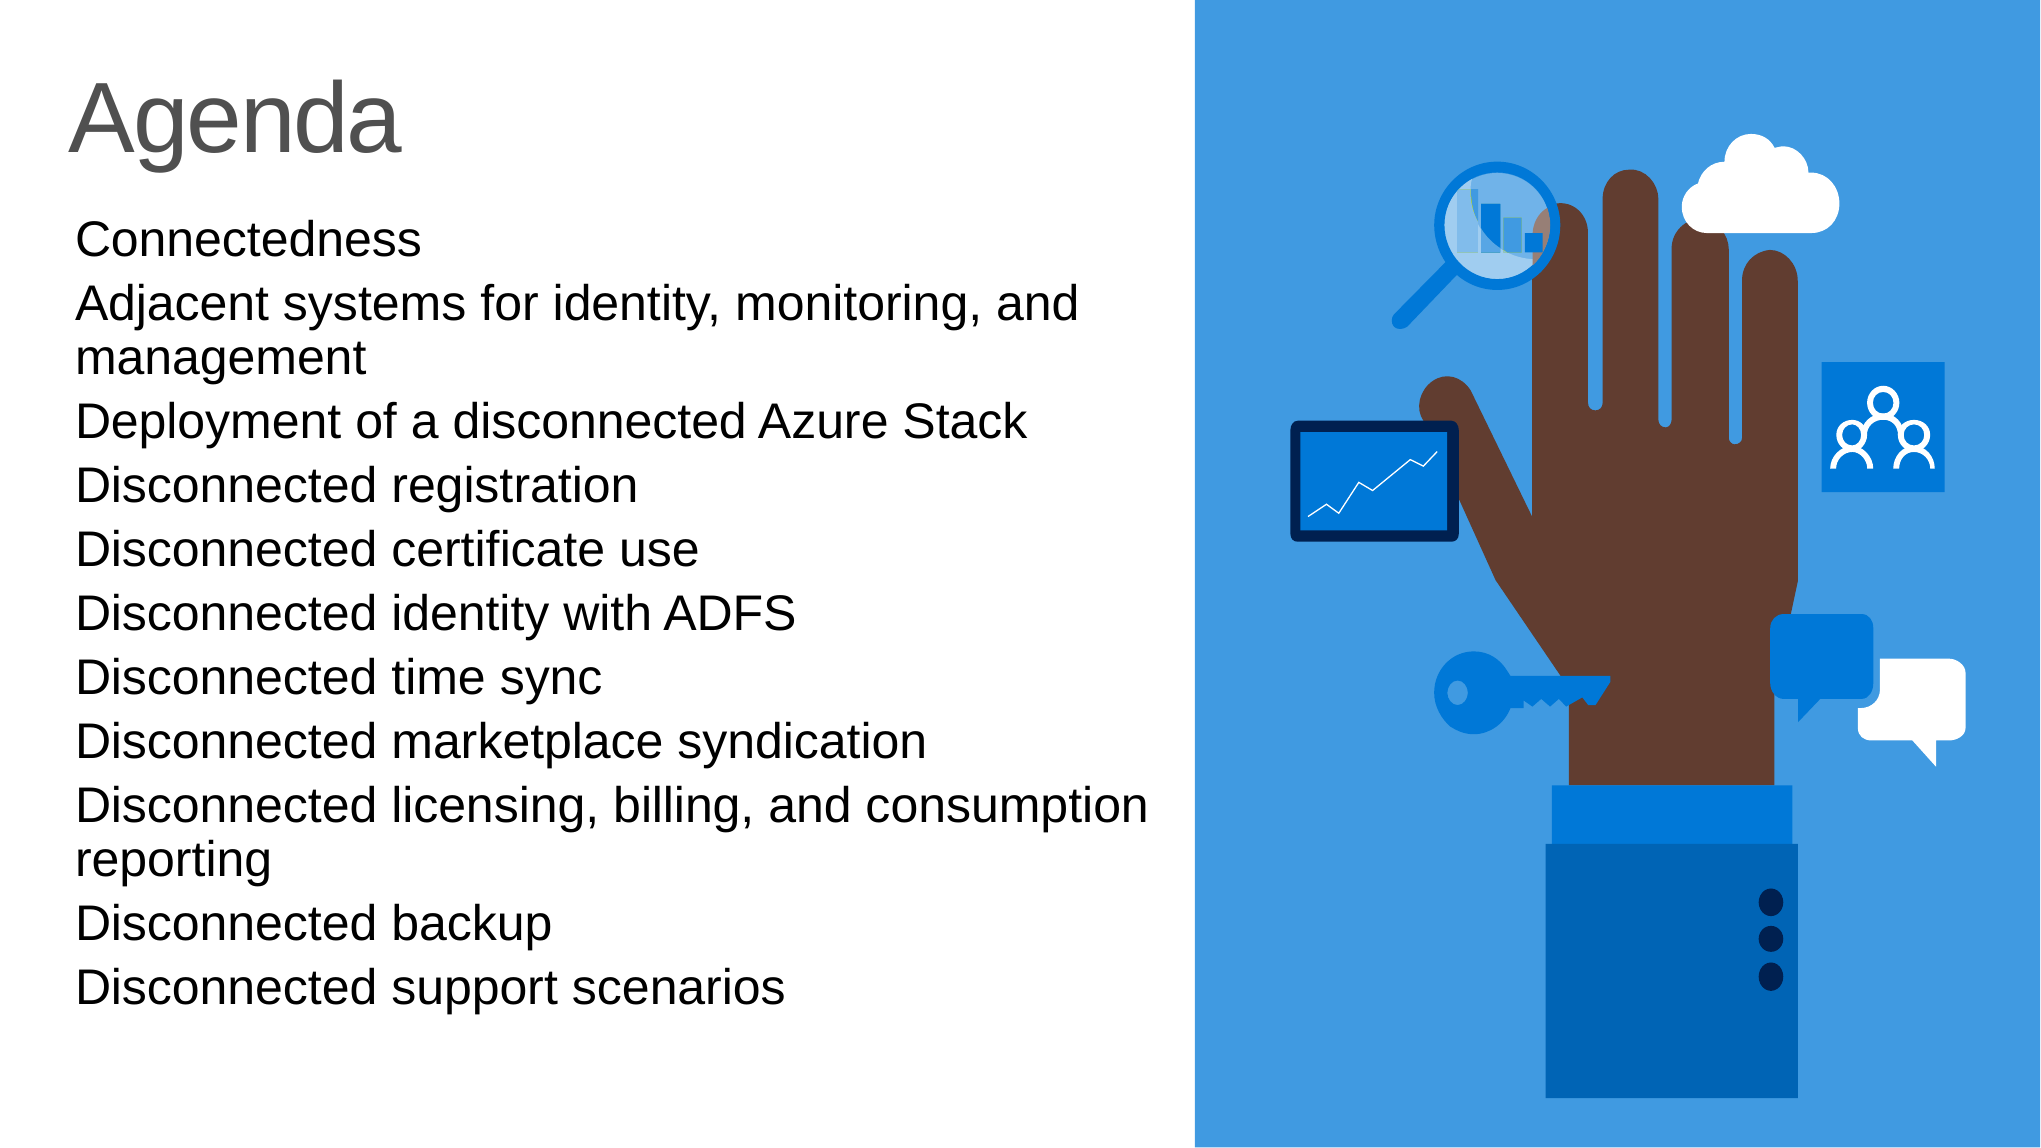

# Agenda
Connectedness
Adjacent systems for identity, monitoring, and management
Deployment of a disconnected Azure Stack
Disconnected registration
Disconnected certificate use
Disconnected identity with ADFS
Disconnected time sync
Disconnected marketplace syndication
Disconnected licensing, billing, and consumption reporting
Disconnected backup
Disconnected support scenarios